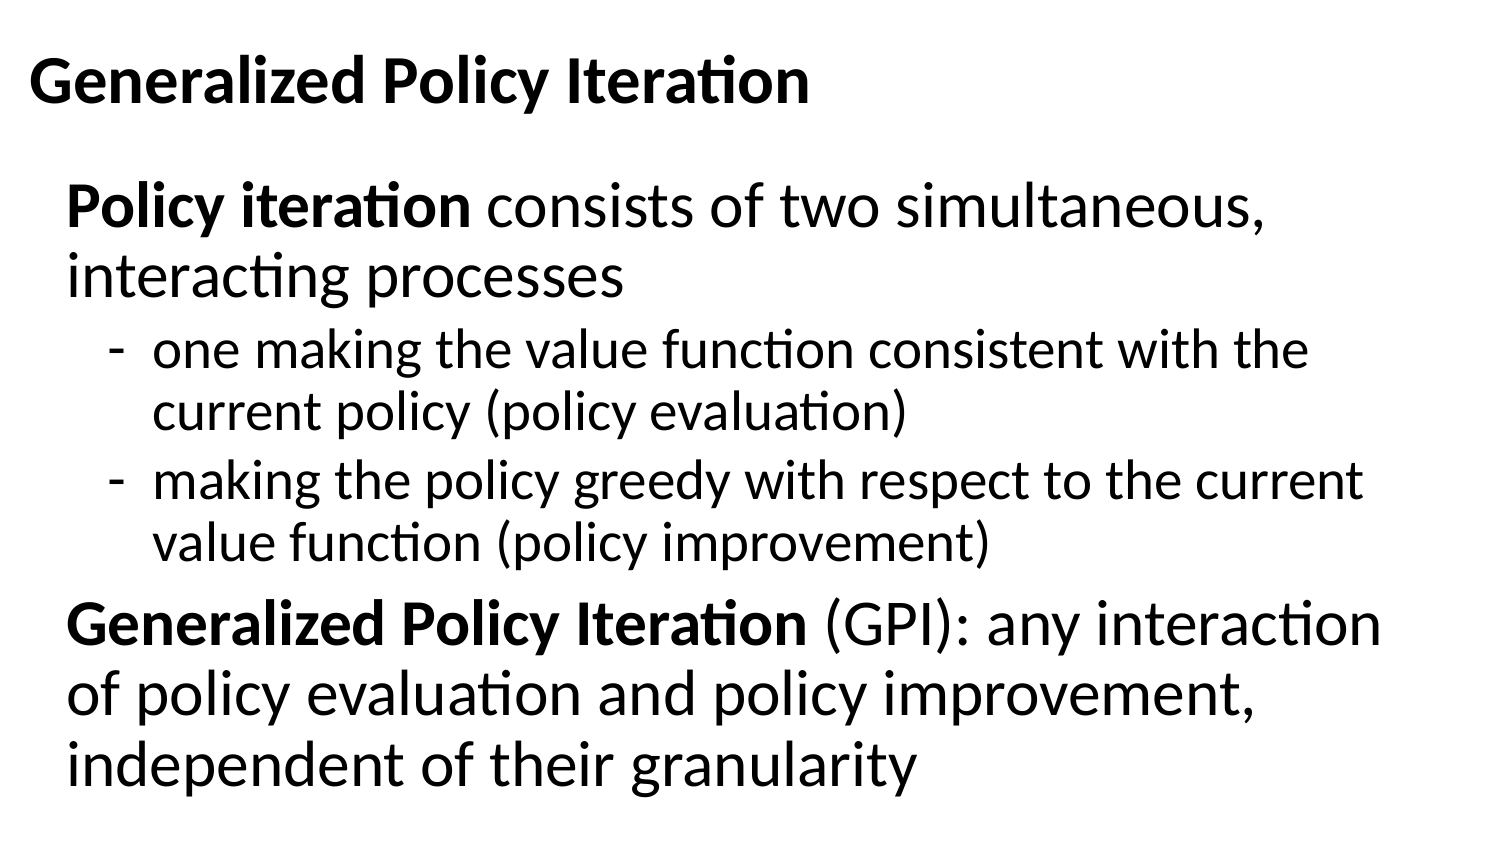

# Generalized Policy Iteration
Policy iteration consists of two simultaneous, interacting processes
one making the value function consistent with the current policy (policy evaluation)
making the policy greedy with respect to the current value function (policy improvement)
Generalized Policy Iteration (GPI): any interaction of policy evaluation and policy improvement, independent of their granularity